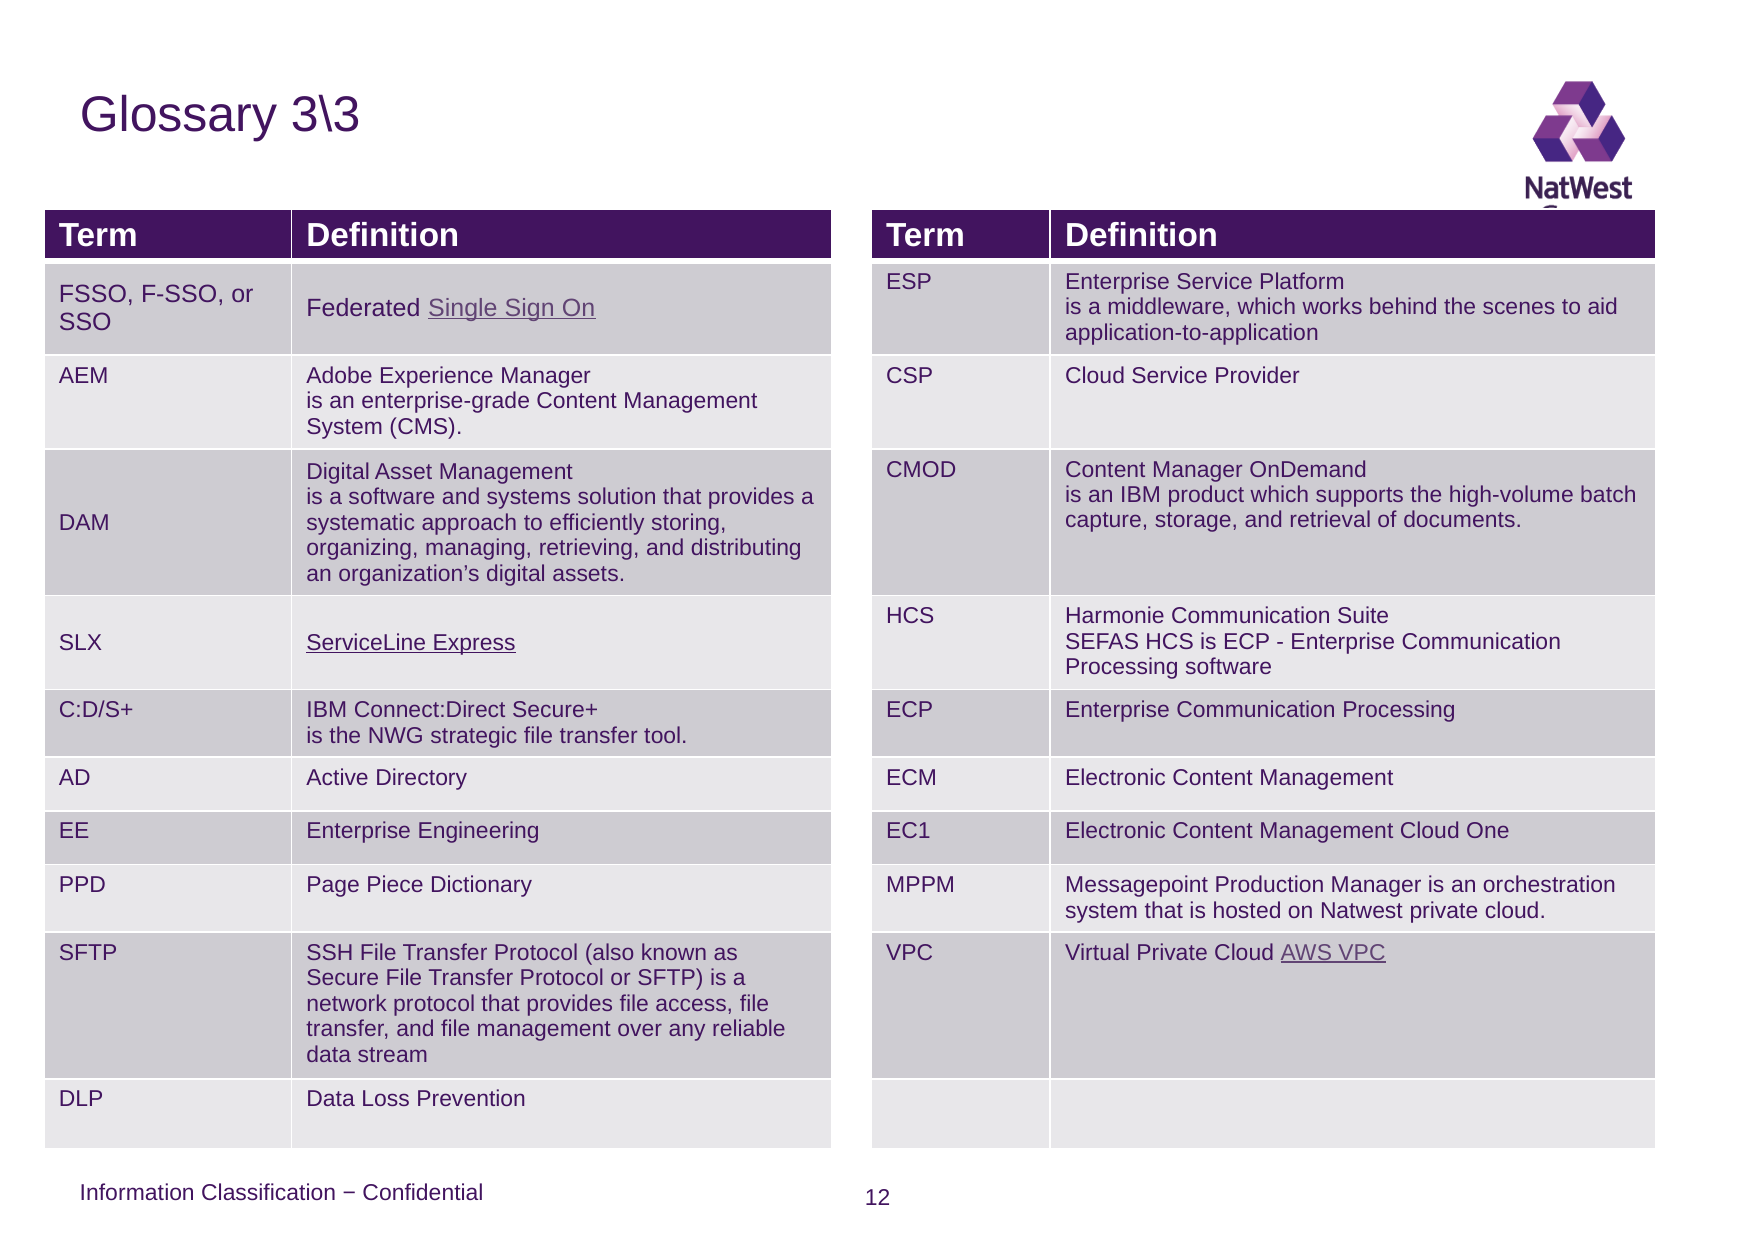

# Glossary 3\3
| Term | Definition |  | Term | Definition |
| --- | --- | --- | --- | --- |
| FSSO, F-SSO, or SSO | Federated Single Sign On |  | ESP | Enterprise Service Platform is a middleware, which works behind the scenes to aid application-to-application |
| AEM | Adobe Experience Manager is an enterprise-grade Content Management System (CMS). |  | CSP | Cloud Service Provider |
| DAM | Digital Asset Management is a software and systems solution that provides a systematic approach to efficiently storing, organizing, managing, retrieving, and distributing an organization’s digital assets. |  | CMOD | Content Manager OnDemand is an IBM product which supports the high-volume batch capture, storage, and retrieval of documents. |
| SLX | ServiceLine Express |  | HCS | Harmonie Communication Suite SEFAS HCS is ECP - Enterprise Communication Processing software |
| C:D/S+ | IBM Connect:Direct Secure+ is the NWG strategic file transfer tool. |  | ECP | Enterprise Communication Processing |
| AD | Active Directory |  | ECM | Electronic Content Management |
| EE | Enterprise Engineering |  | EC1 | Electronic Content Management Cloud One |
| PPD | Page Piece Dictionary |  | MPPM | Messagepoint Production Manager is an orchestration system that is hosted on Natwest private cloud. |
| SFTP | SSH File Transfer Protocol (also known as Secure File Transfer Protocol or SFTP) is a network protocol that provides file access, file transfer, and file management over any reliable data stream |  | VPC | Virtual Private Cloud AWS VPC |
| DLP | Data Loss Prevention |  |  |  |
12